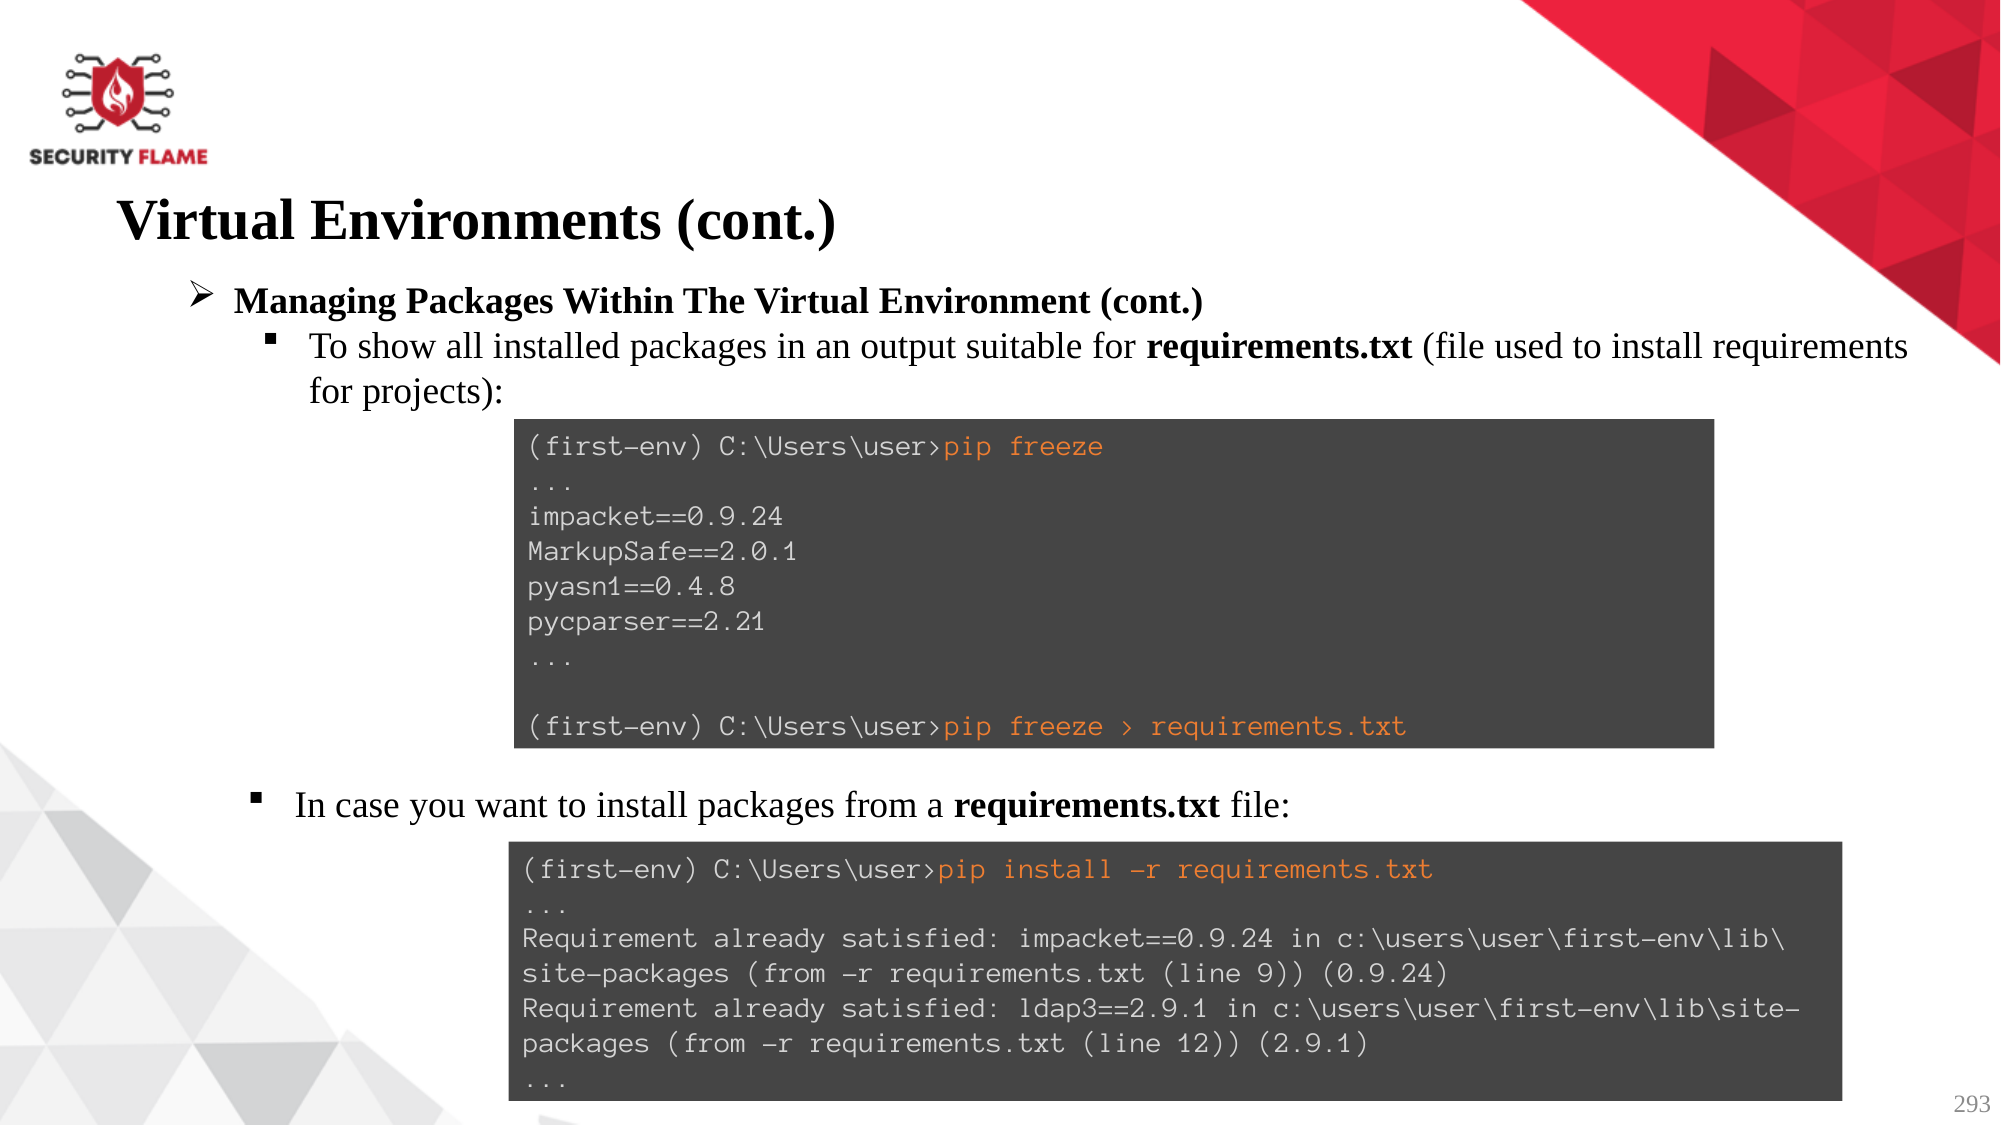

Virtual Environments (cont.)
Managing Packages Within The Virtual Environment (cont.)
To show all installed packages in an output suitable for requirements.txt (file used to install requirements for projects):
(first-env) C:\Users\user>pip freeze
...
impacket==0.9.24
MarkupSafe==2.0.1
pyasn1==0.4.8
pycparser==2.21
...

(first-env) C:\Users\user>pip freeze > requirements.txt
In case you want to install packages from a requirements.txt file:
(first-env) C:\Users\user>pip install -r requirements.txt
...
Requirement already satisfied: impacket==0.9.24 in c:\users\user\first-env\lib\site-packages (from -r requirements.txt (line 9)) (0.9.24)
Requirement already satisfied: ldap3==2.9.1 in c:\users\user\first-env\lib\site-packages (from -r requirements.txt (line 12)) (2.9.1)
...
293